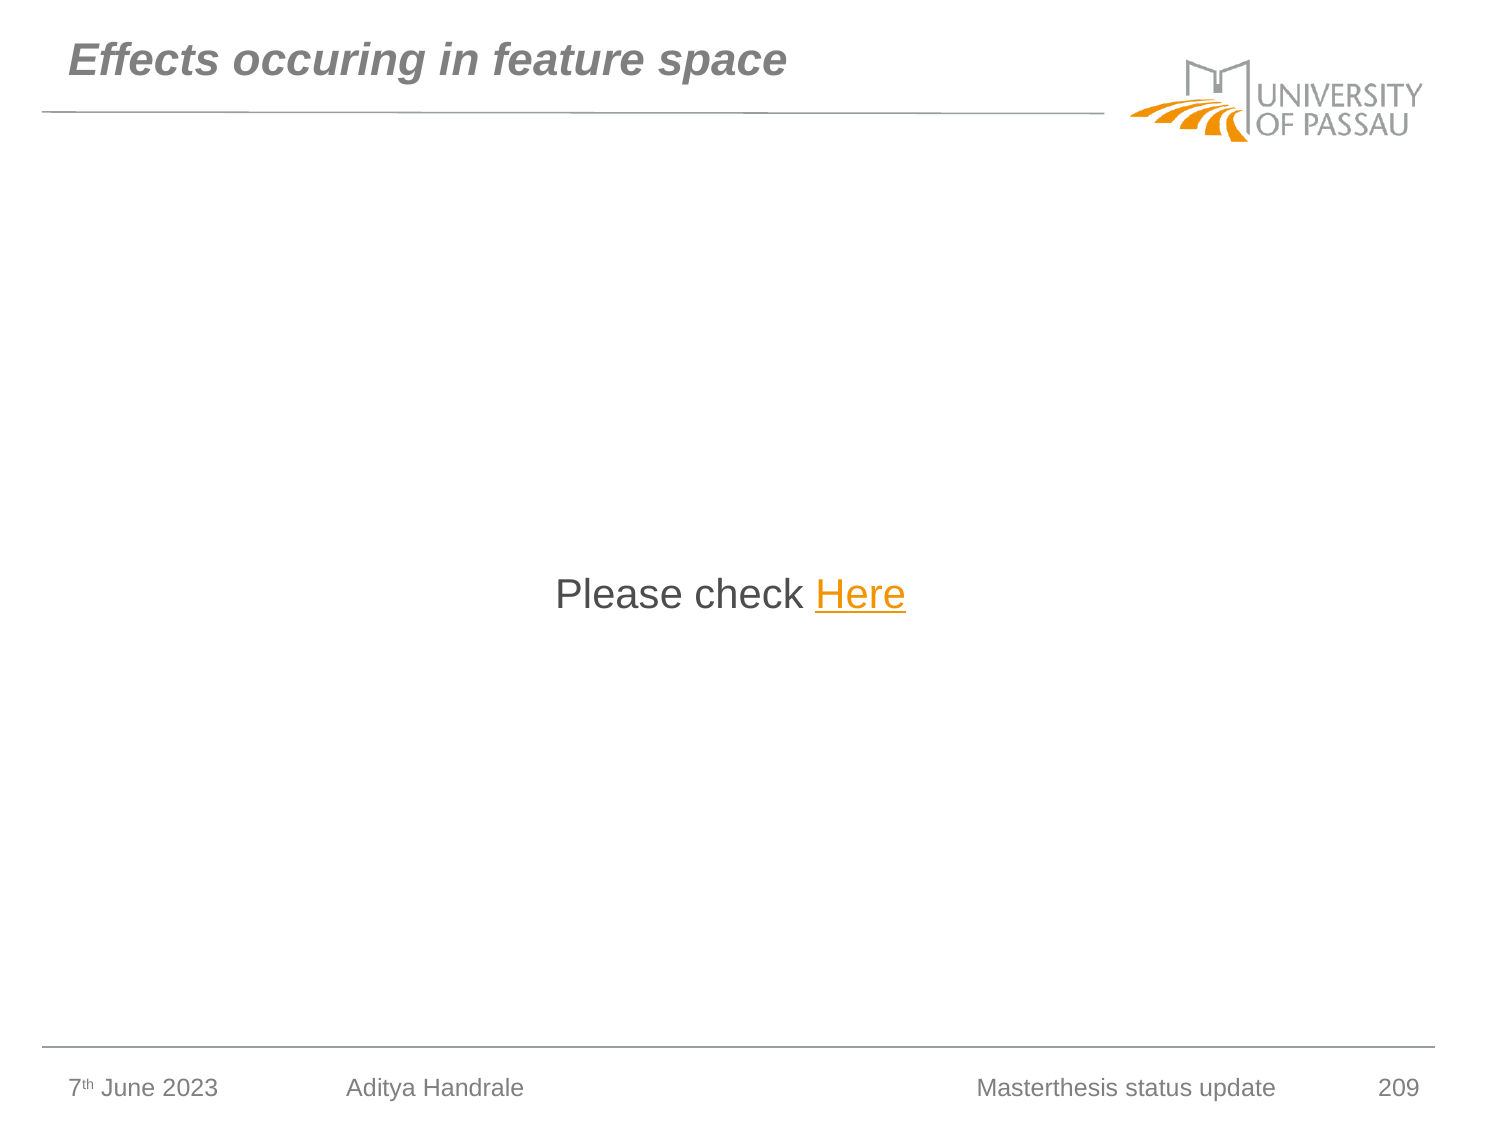

# Effects occuring in feature space
			Please check Here
7th June 2023
Aditya Handrale
Masterthesis status update
209